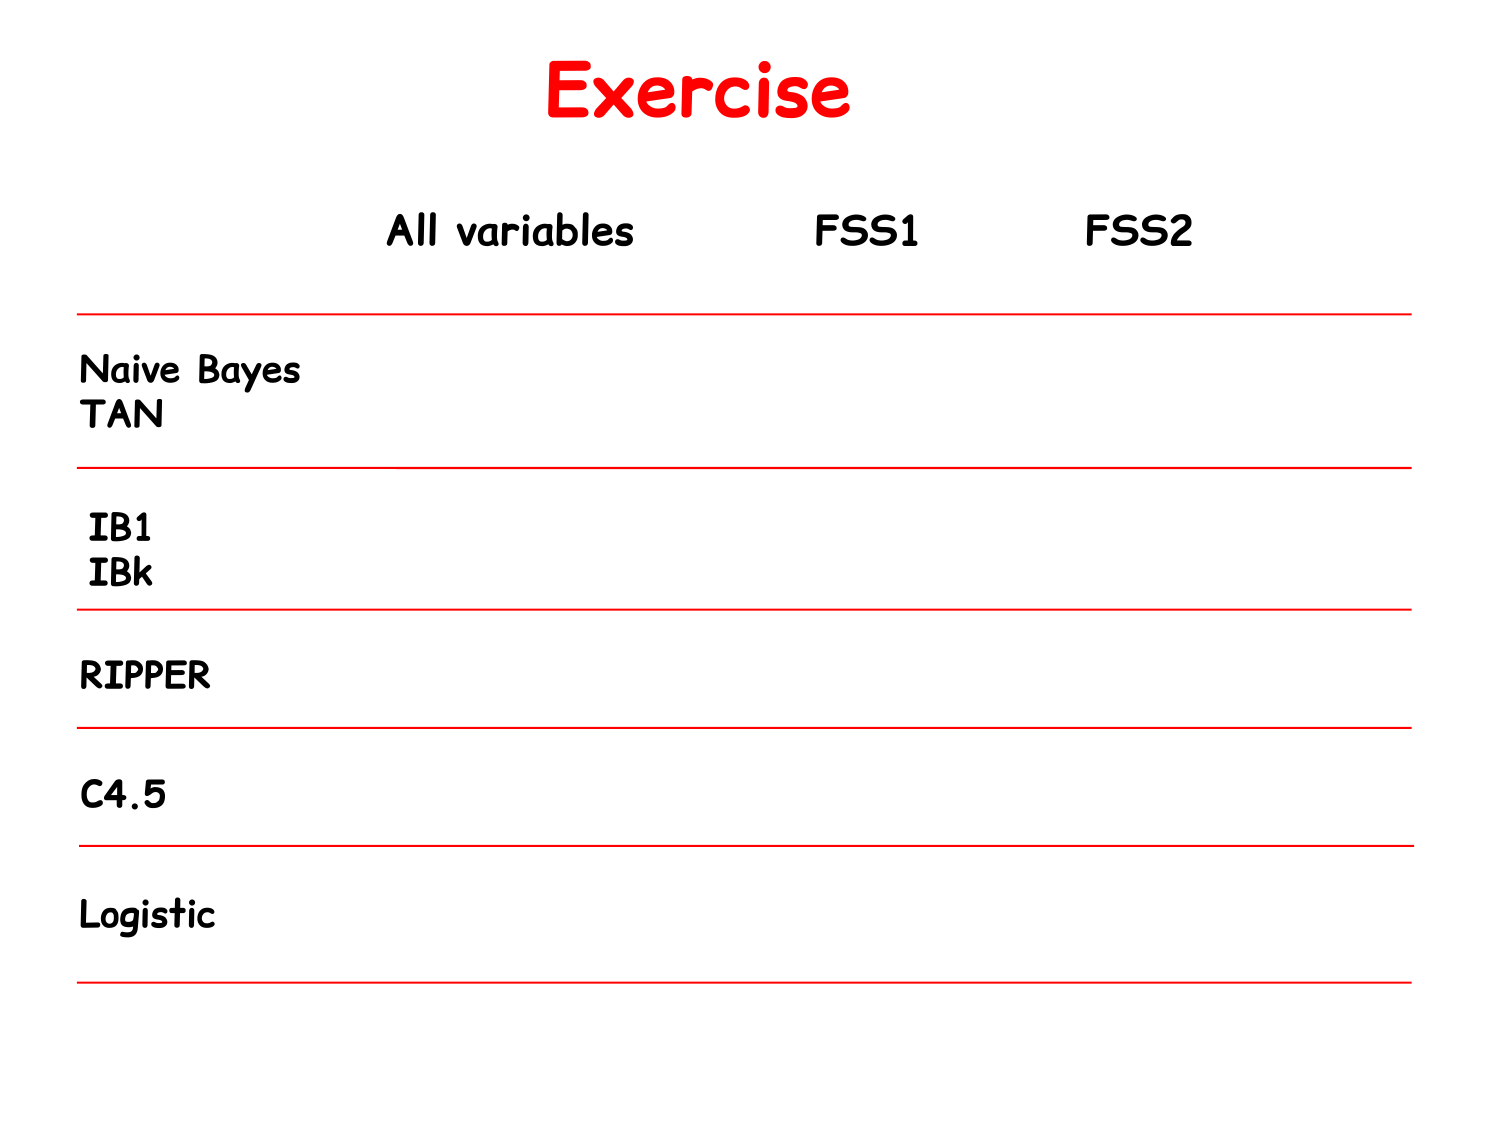

Exercise
      All variables          FSS1         FSS2

Naive Bayes
TAN

IB1
IBk

RIPPER

C4.5

Logistic